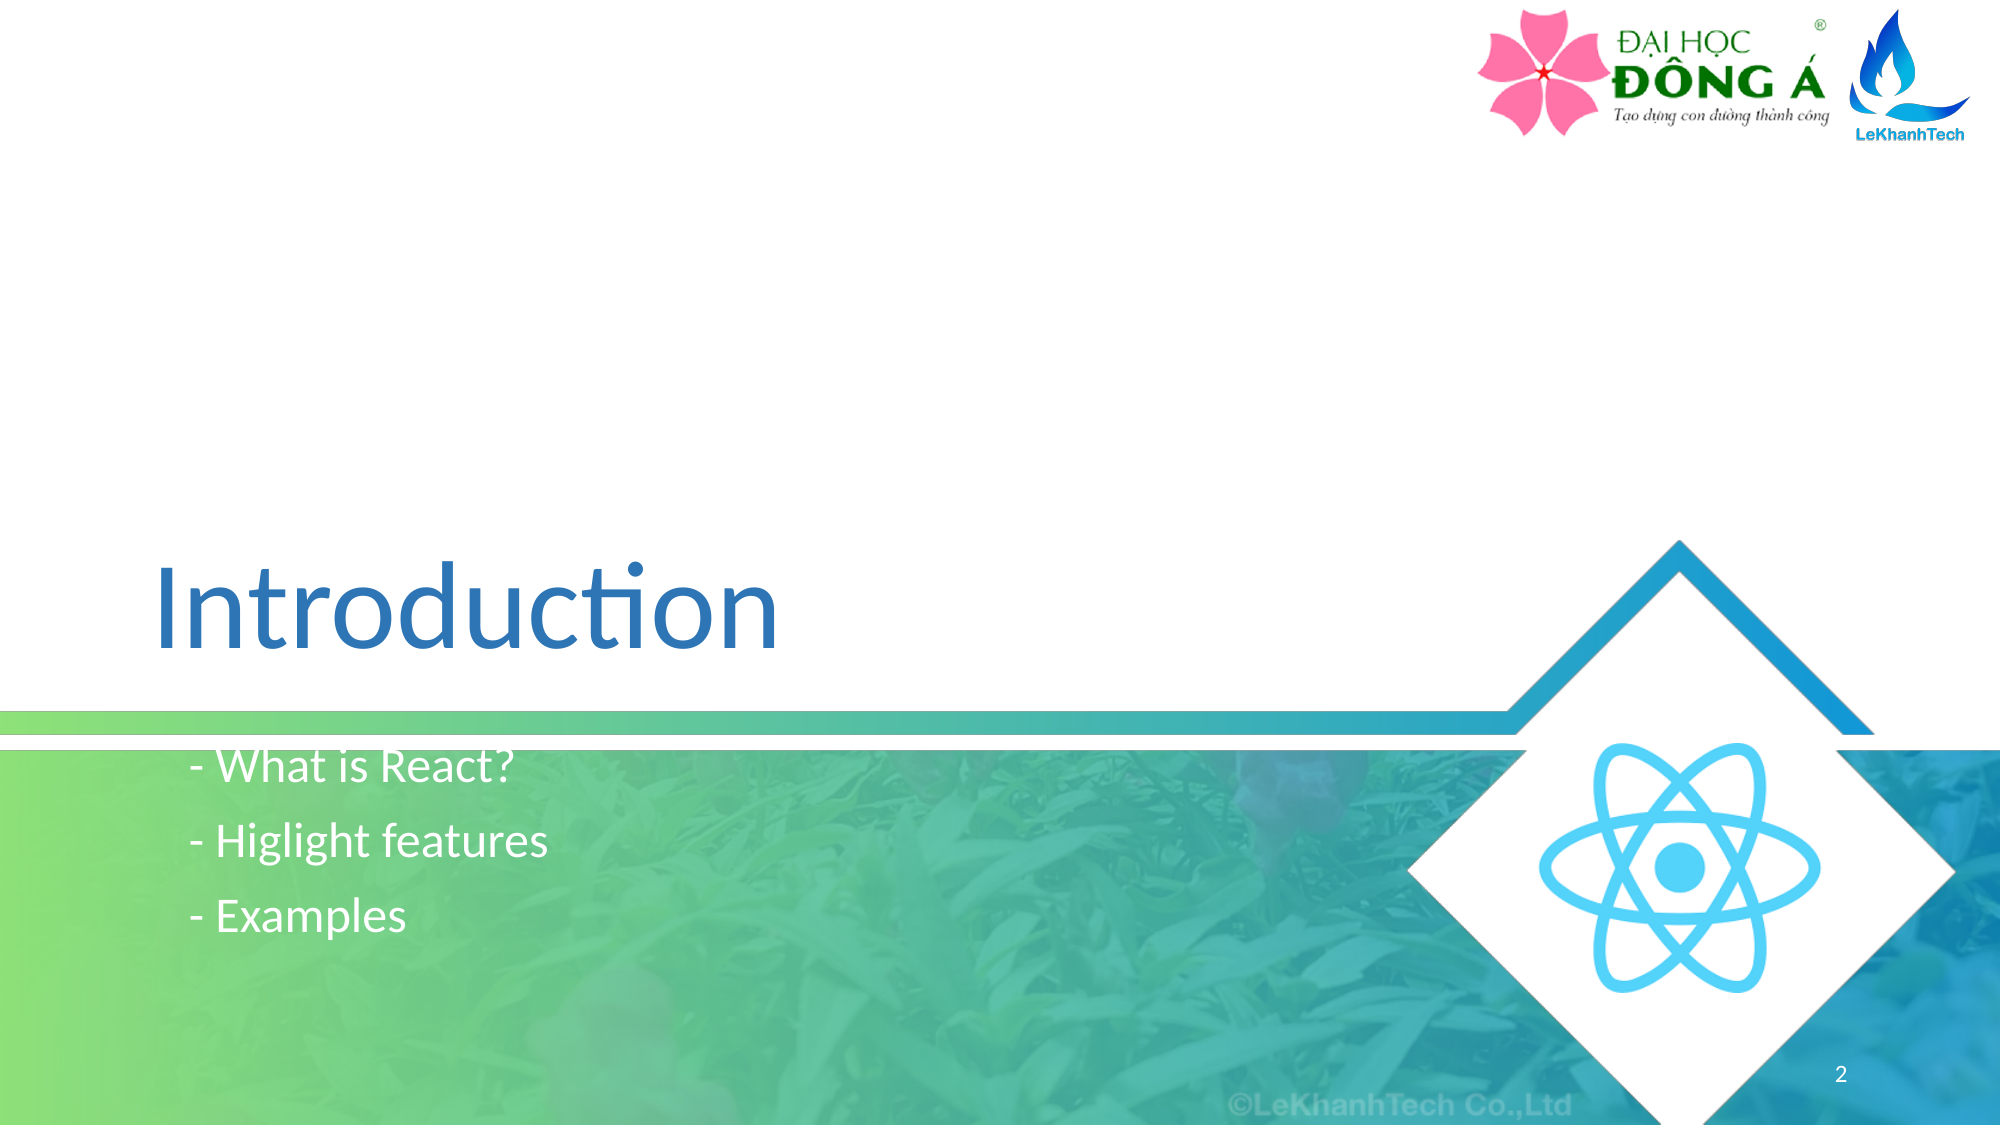

# Introduction
- What is React?
- Higlight features
- Examples

2